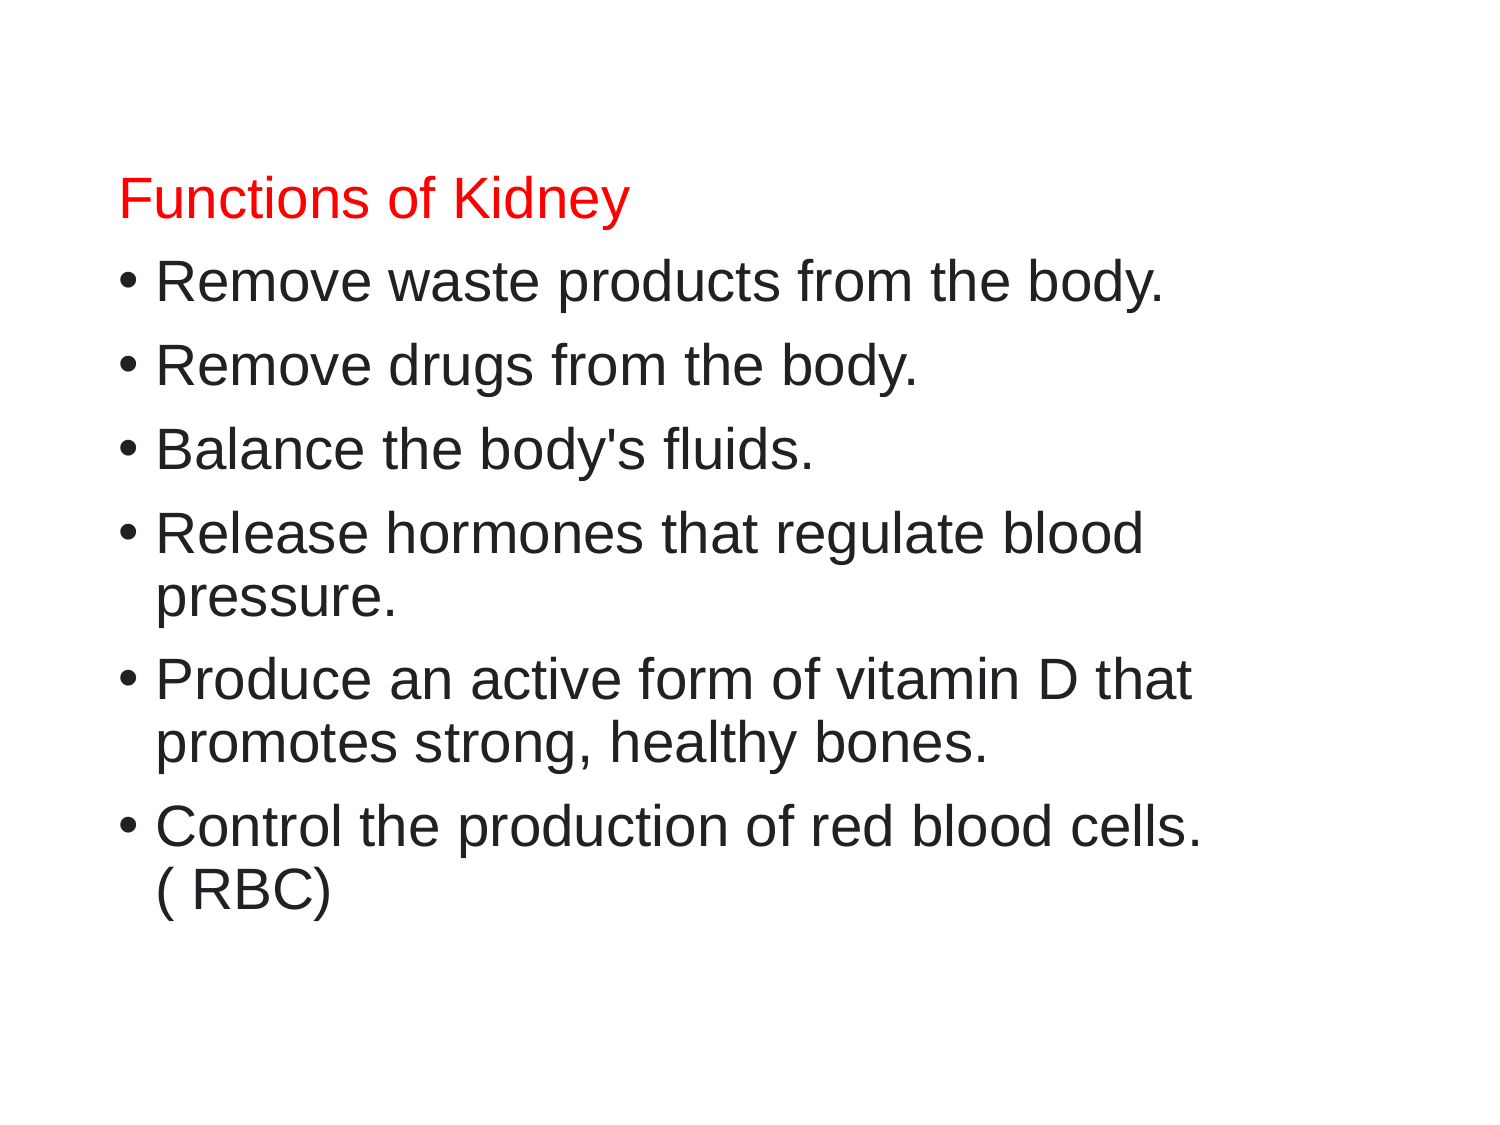

#
Functions of Kidney
Remove waste products from the body.
Remove drugs from the body.
Balance the body's fluids.
Release hormones that regulate blood pressure.
Produce an active form of vitamin D that promotes strong, healthy bones.
Control the production of red blood cells. ( RBC)